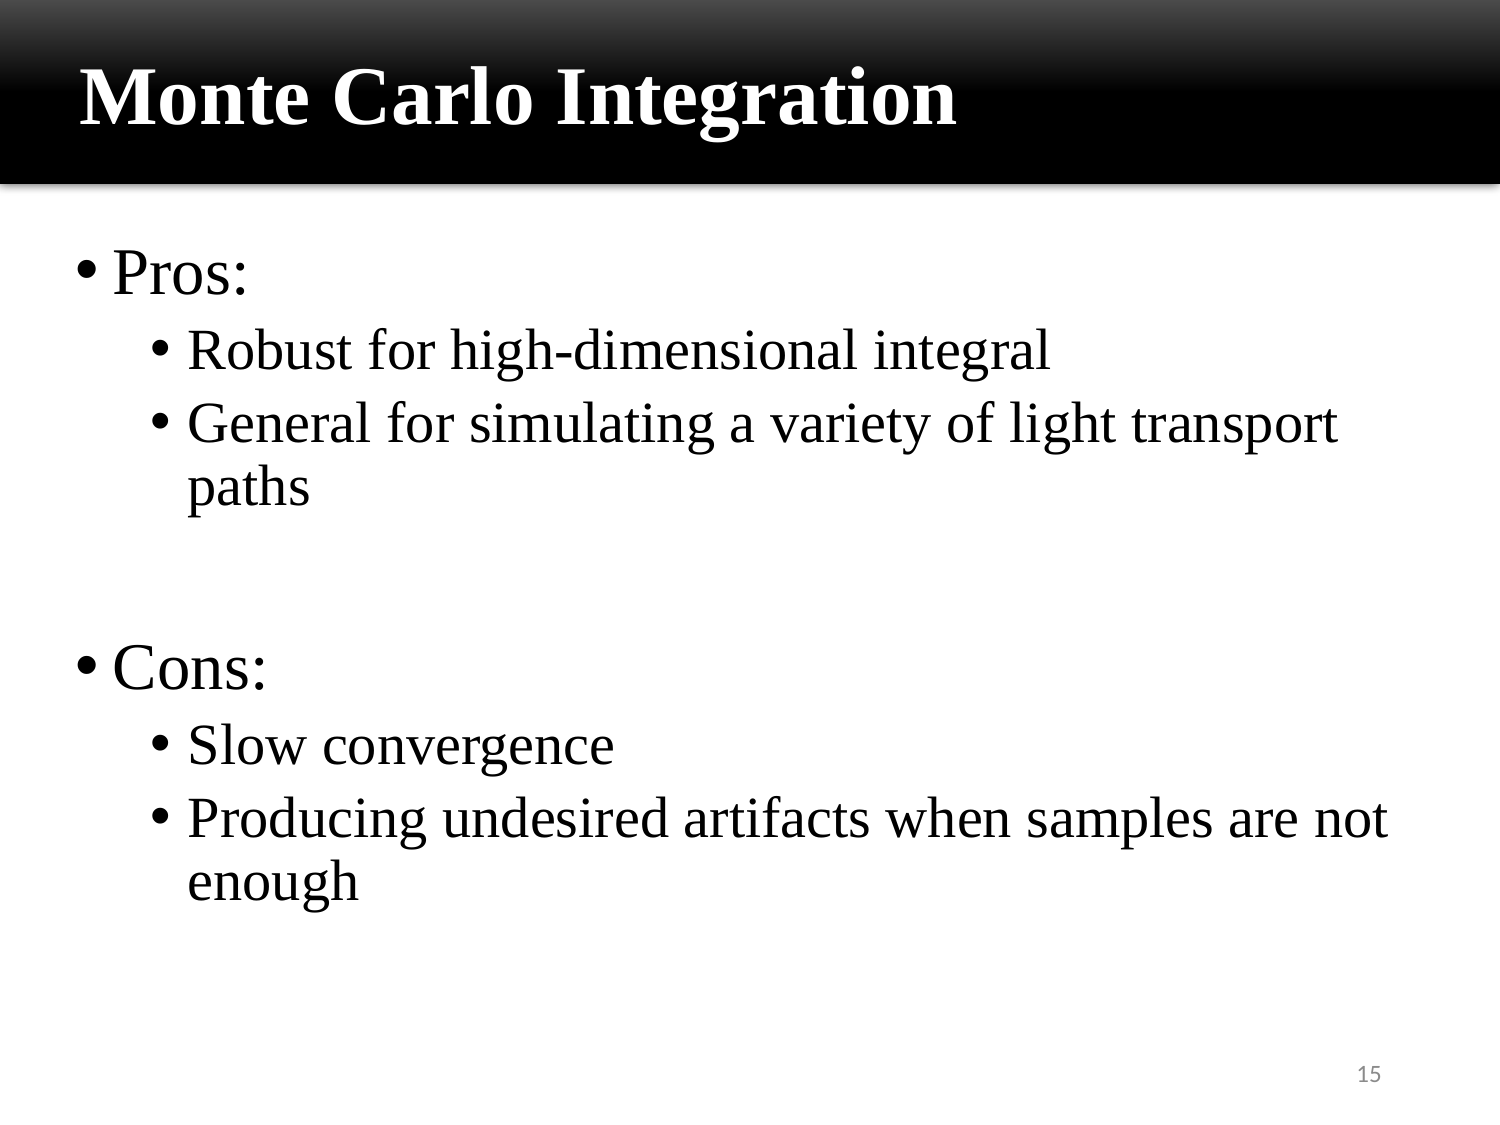

Monte Carlo Integration
Pros:
Robust for high-dimensional integral
General for simulating a variety of light transport paths

Cons:
Slow convergence
Producing undesired artifacts when samples are not enough
15